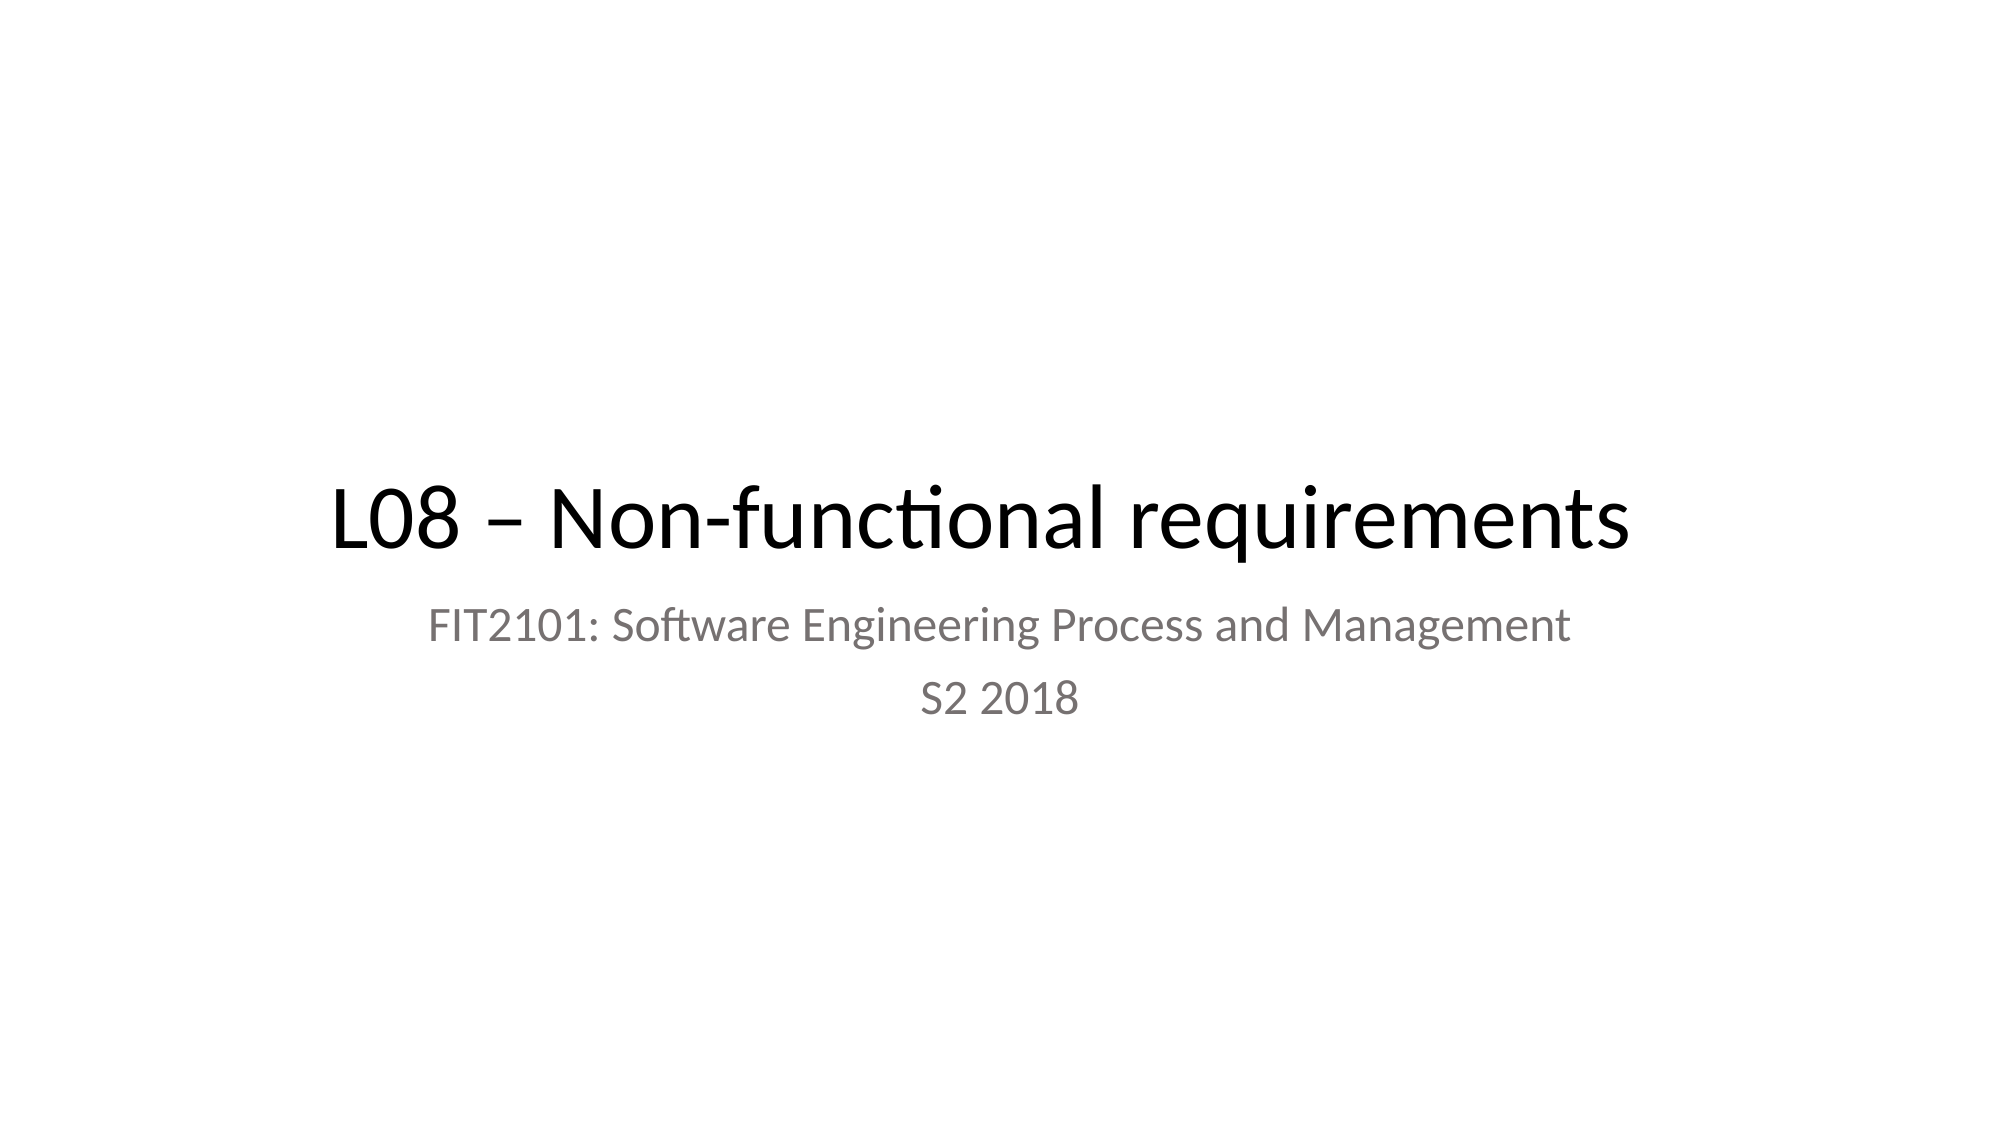

# L08 – Non-functional requirements
FIT2101: Software Engineering Process and Management
S2 2018